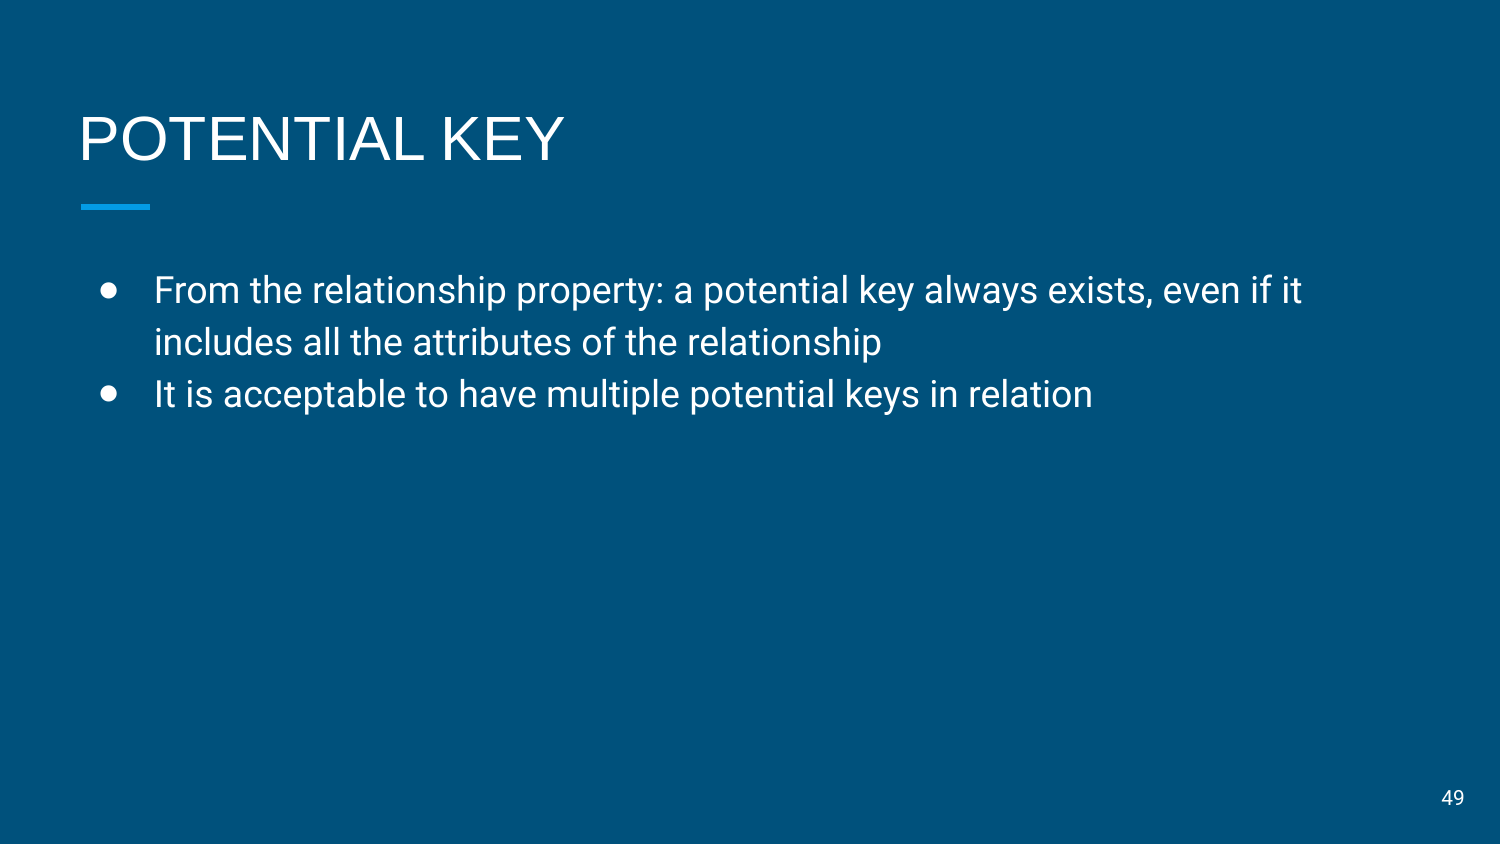

# POTENTIAL KEY
From the relationship property: a potential key always exists, even if it includes all the attributes of the relationship
It is acceptable to have multiple potential keys in relation

49